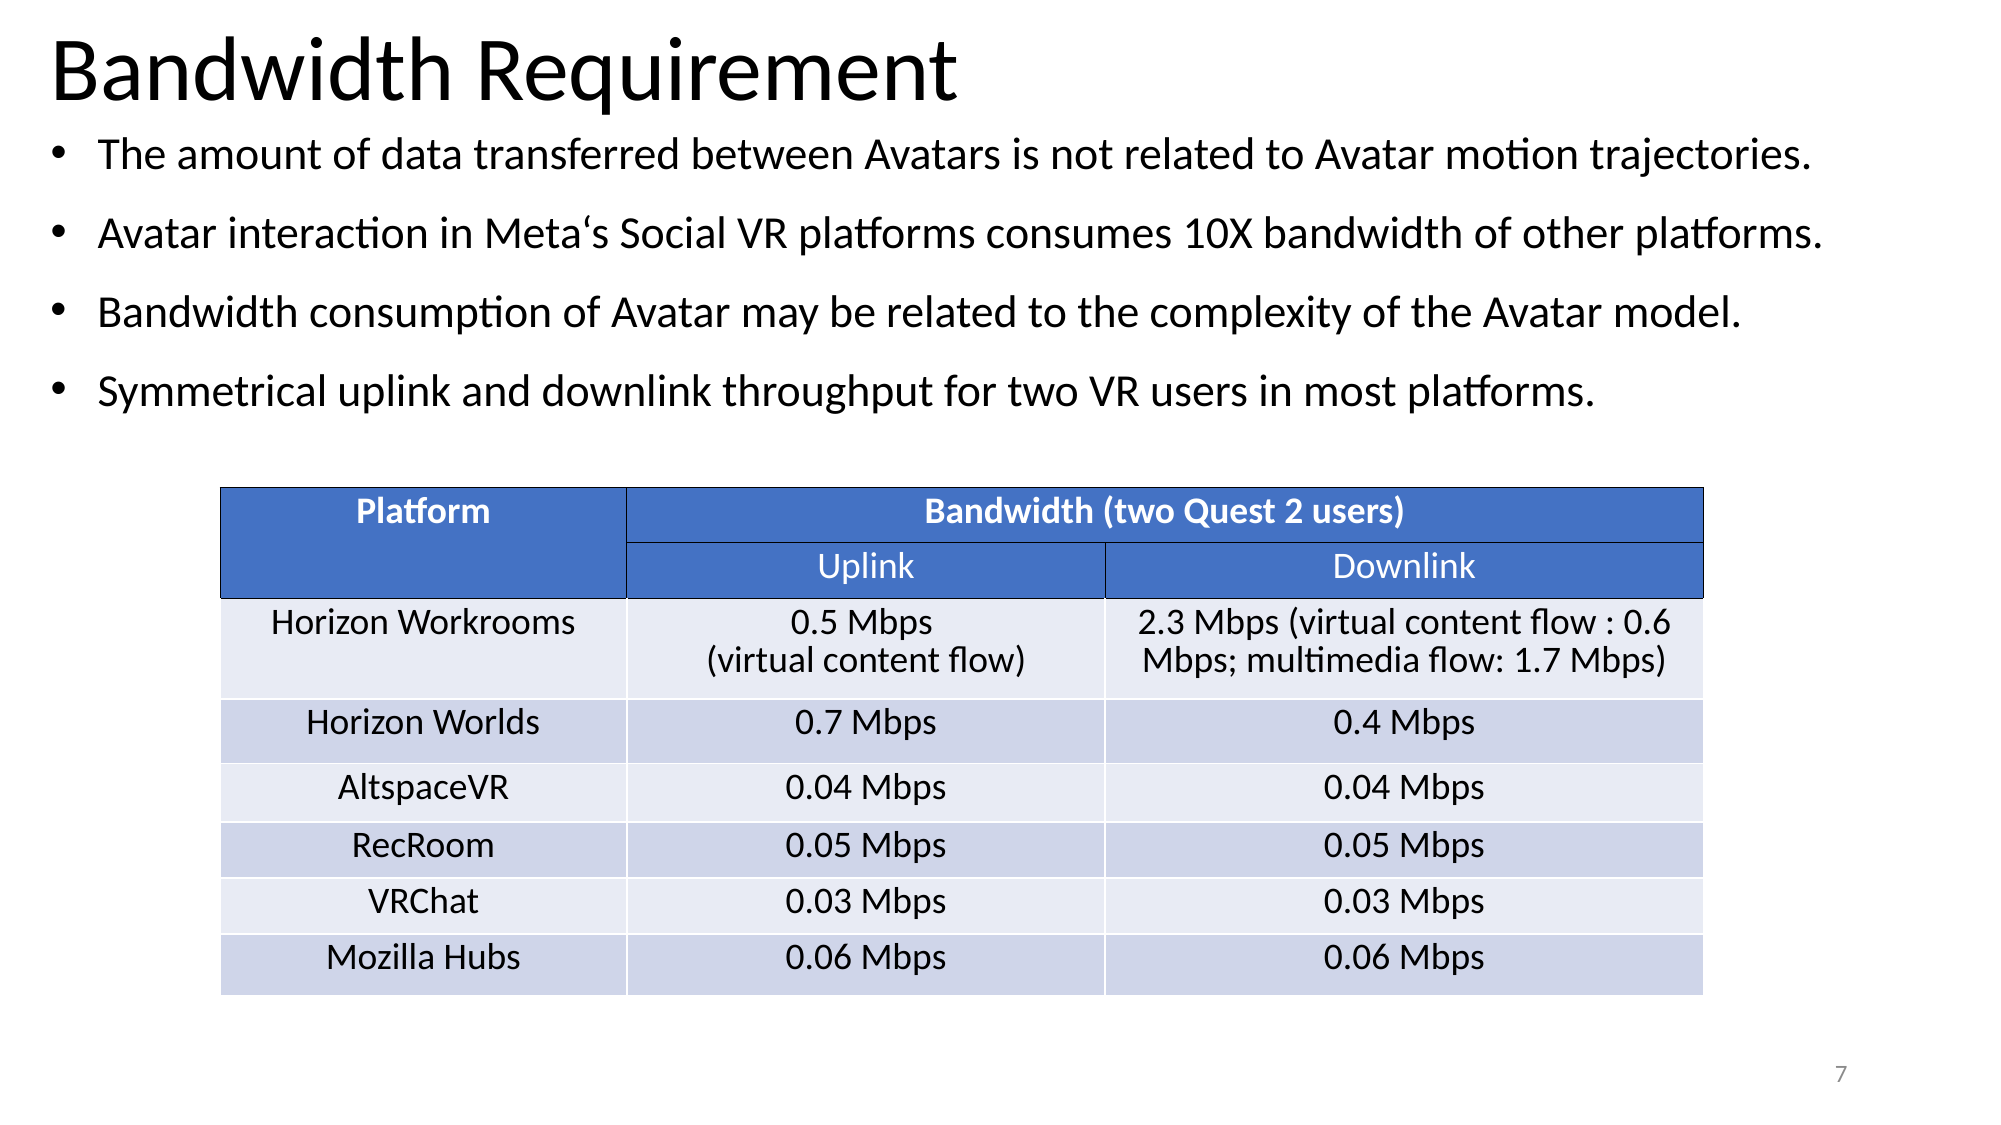

# Bandwidth Requirement
The amount of data transferred between Avatars is not related to Avatar motion trajectories.
Avatar interaction in Meta‘s Social VR platforms consumes 10X bandwidth of other platforms.
Bandwidth consumption of Avatar may be related to the complexity of the Avatar model.
Symmetrical uplink and downlink throughput for two VR users in most platforms.
| Platform | Bandwidth (two Quest 2 users) |  |
| --- | --- | --- |
|  | Uplink | Downlink |
| Horizon Workrooms | 0.5 Mbps (virtual content flow) | 2.3 Mbps (virtual content flow : 0.6 Mbps; multimedia flow: 1.7 Mbps) |
| Horizon Worlds | 0.7 Mbps | 0.4 Mbps |
| AltspaceVR | 0.04 Mbps | 0.04 Mbps |
| RecRoom | 0.05 Mbps | 0.05 Mbps |
| VRChat | 0.03 Mbps | 0.03 Mbps |
| Mozilla Hubs | 0.06 Mbps | 0.06 Mbps |
7